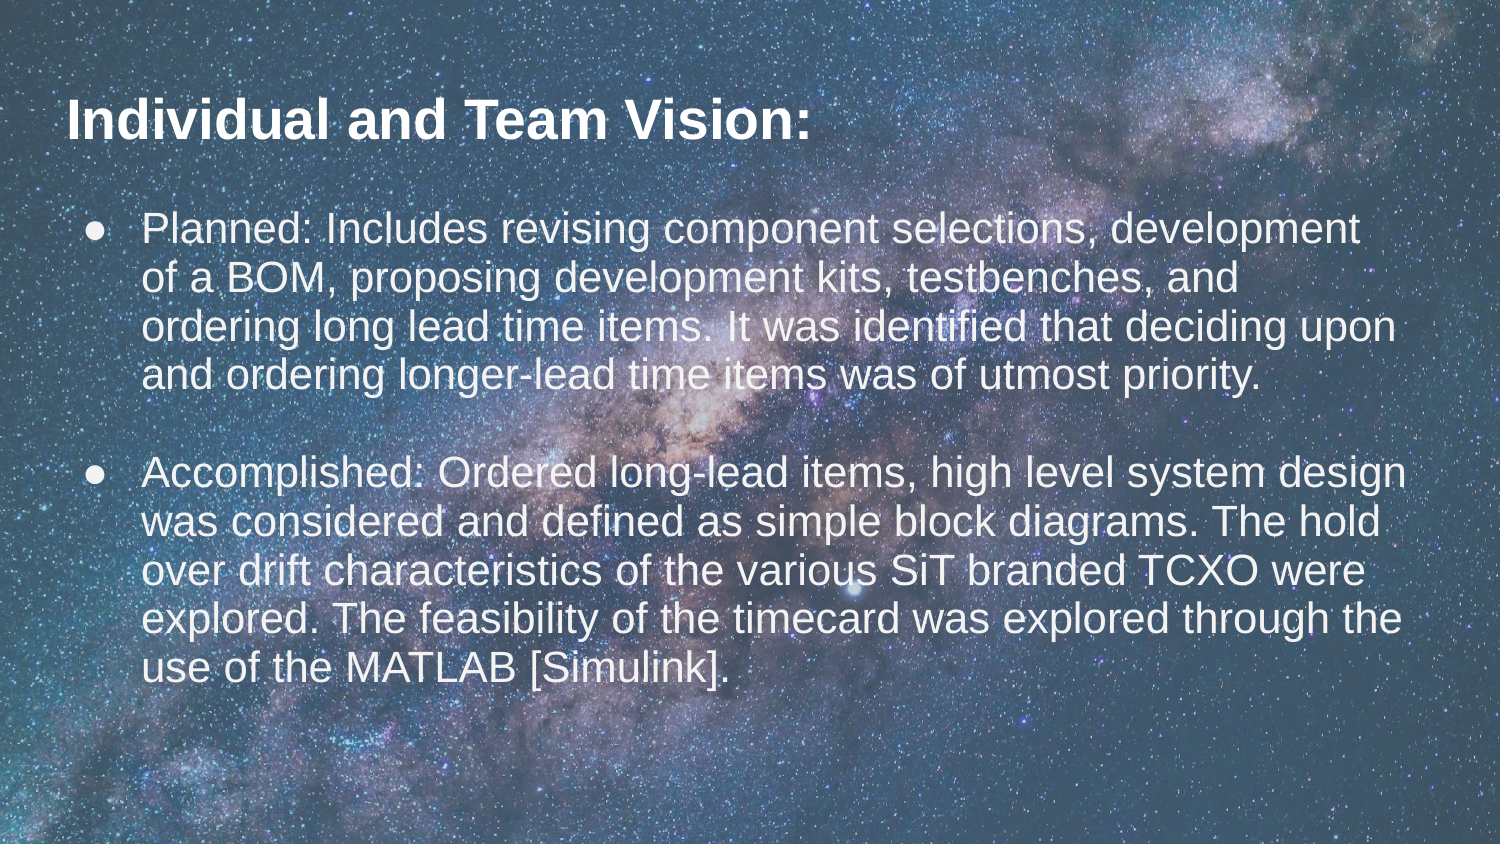

# Individual and Team Vision:
Planned: Includes revising component selections, development of a BOM, proposing development kits, testbenches, and ordering long lead time items. It was identified that deciding upon and ordering longer-lead time items was of utmost priority.

Accomplished: Ordered long-lead items, high level system design was considered and defined as simple block diagrams. The hold over drift characteristics of the various SiT branded TCXO were explored. The feasibility of the timecard was explored through the use of the MATLAB [Simulink].